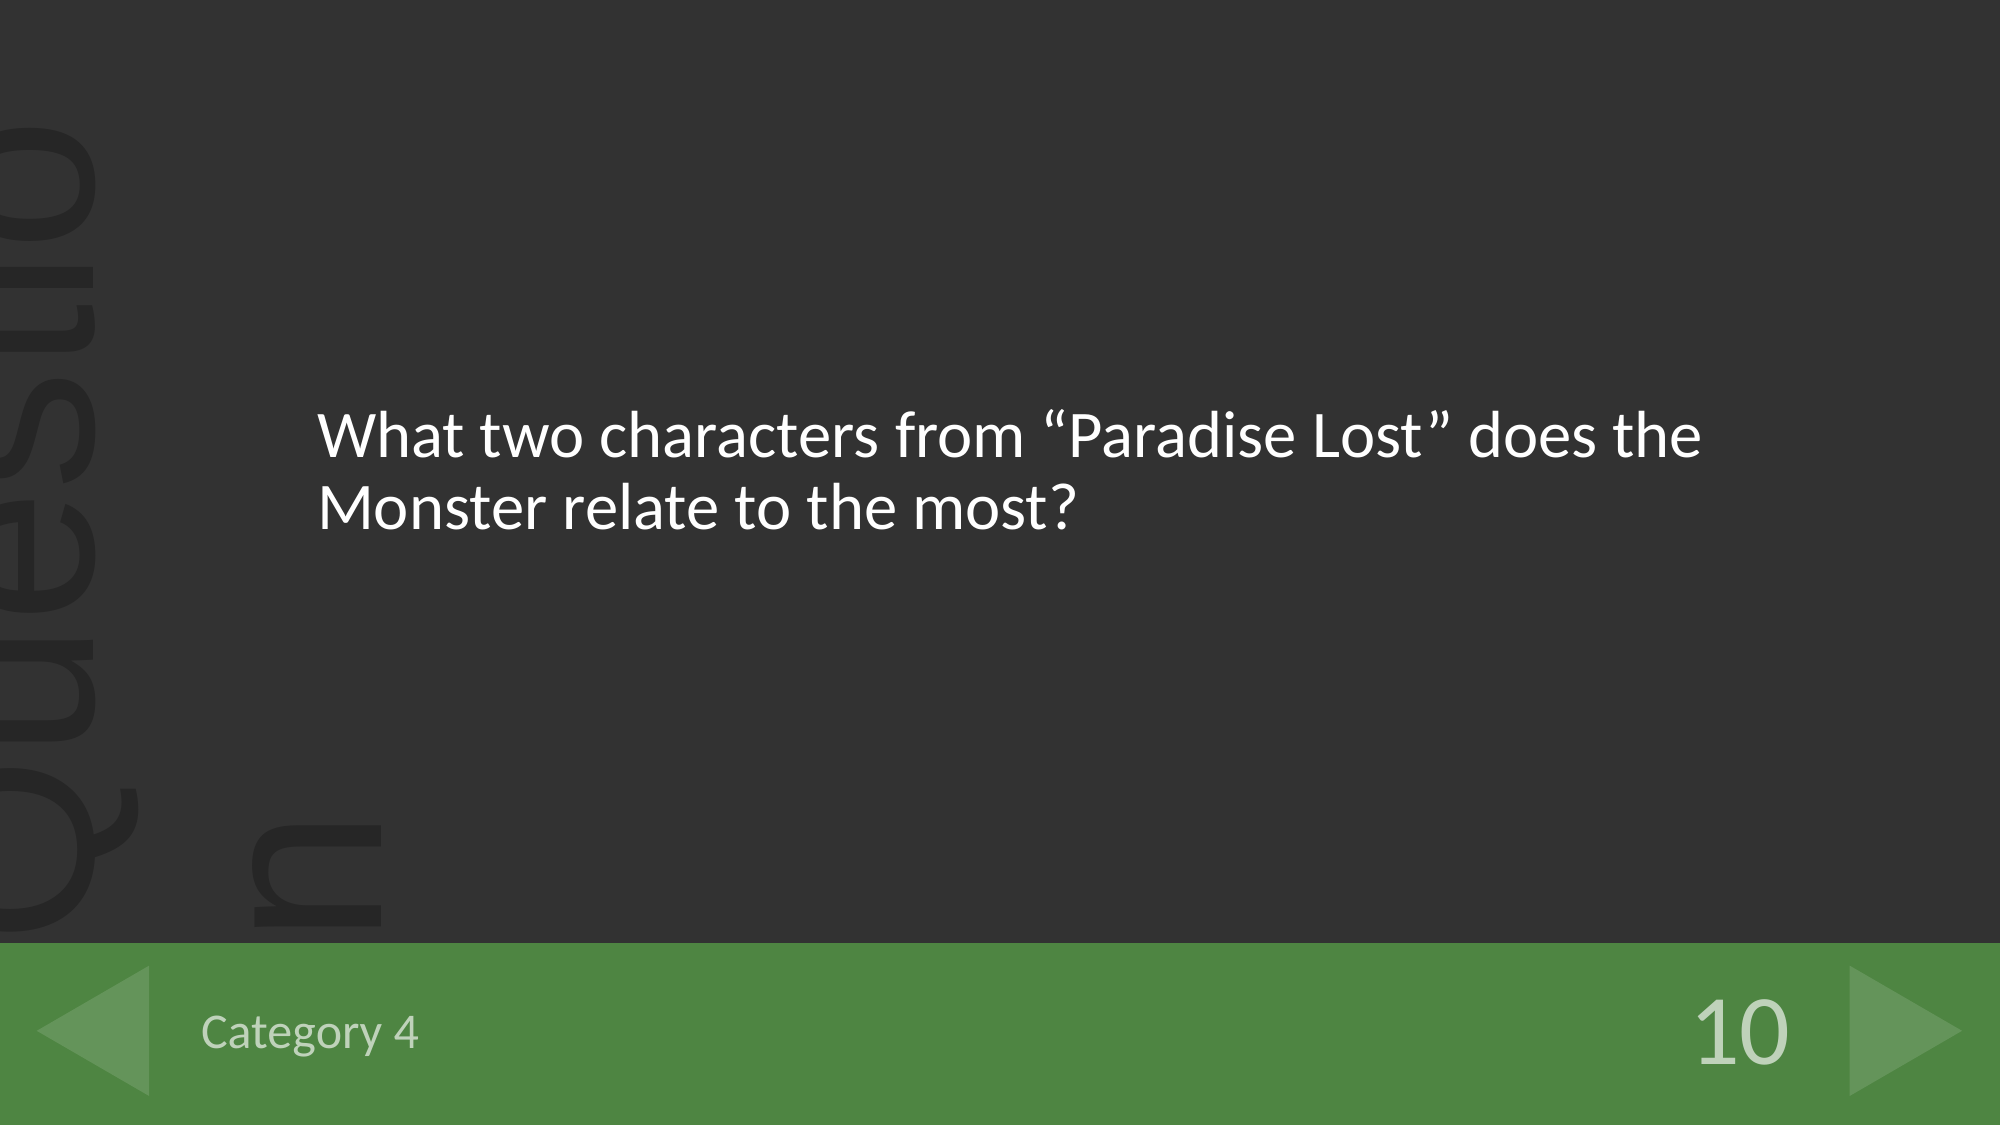

What two characters from “Paradise Lost” does the Monster relate to the most?
# Category 4
10